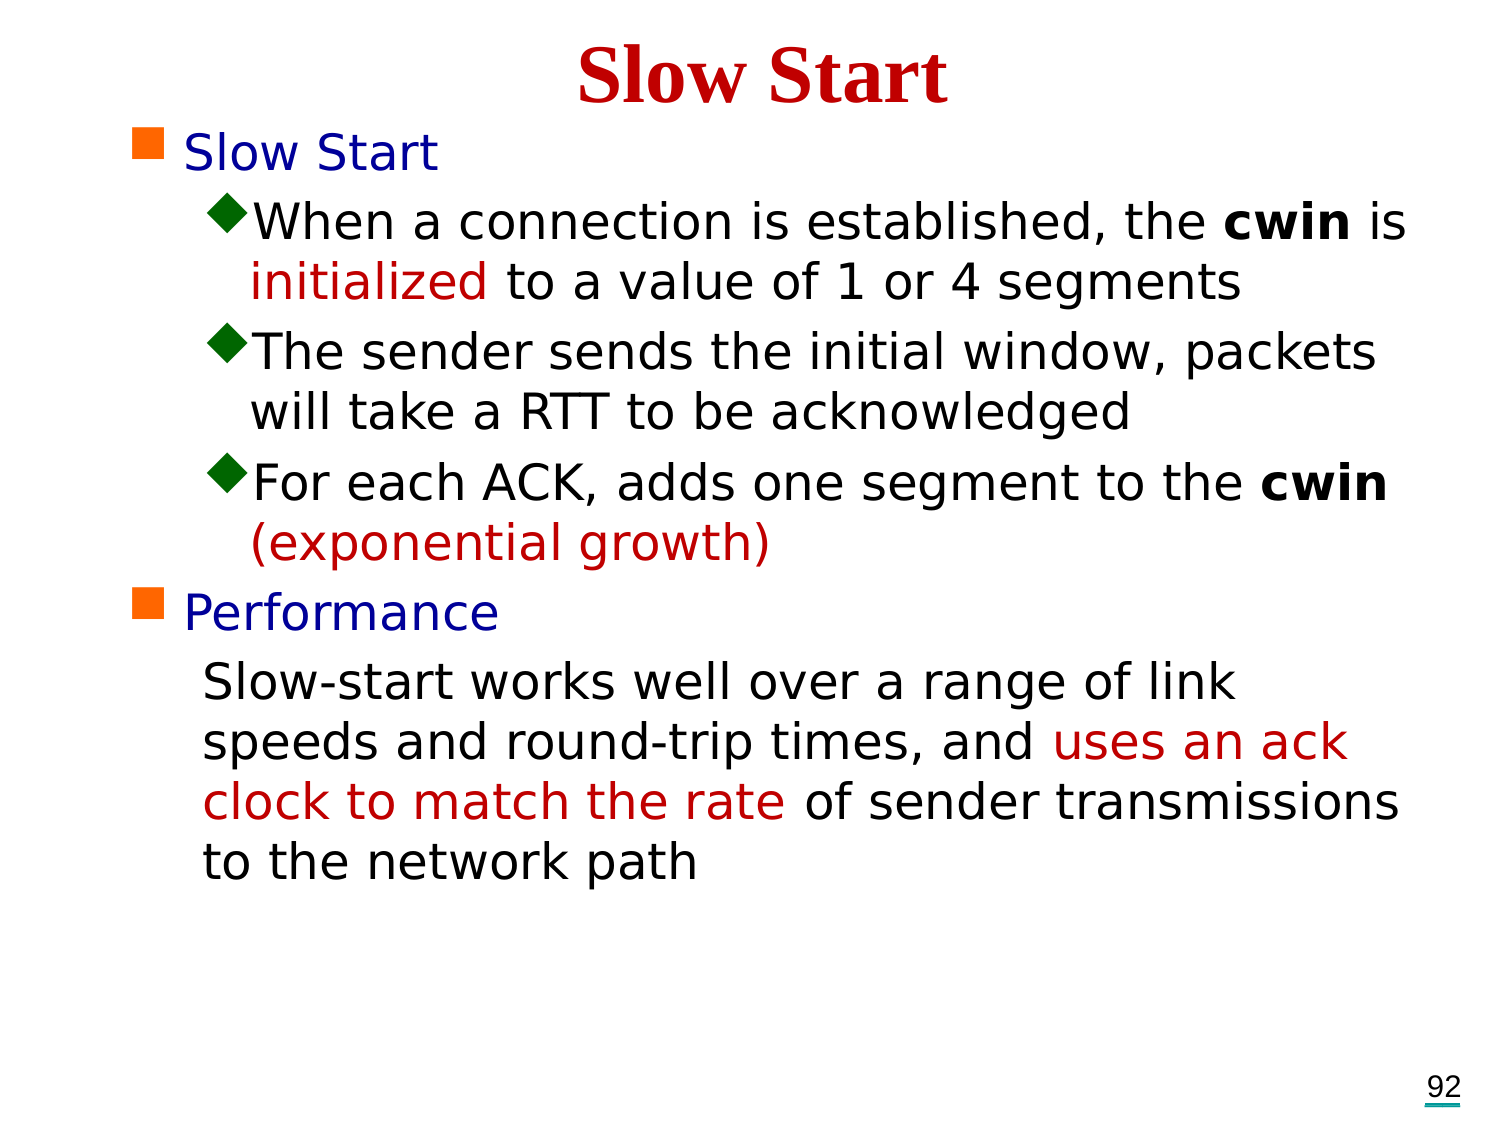

# Slow Start
Slow Start
When a connection is established, the cwin is initialized to a value of 1 or 4 segments
The sender sends the initial window, packets will take a RTT to be acknowledged
For each ACK, adds one segment to the cwin (exponential growth)
Performance
Slow-start works well over a range of link speeds and round-trip times, and uses an ack clock to match the rate of sender transmissions to the network path